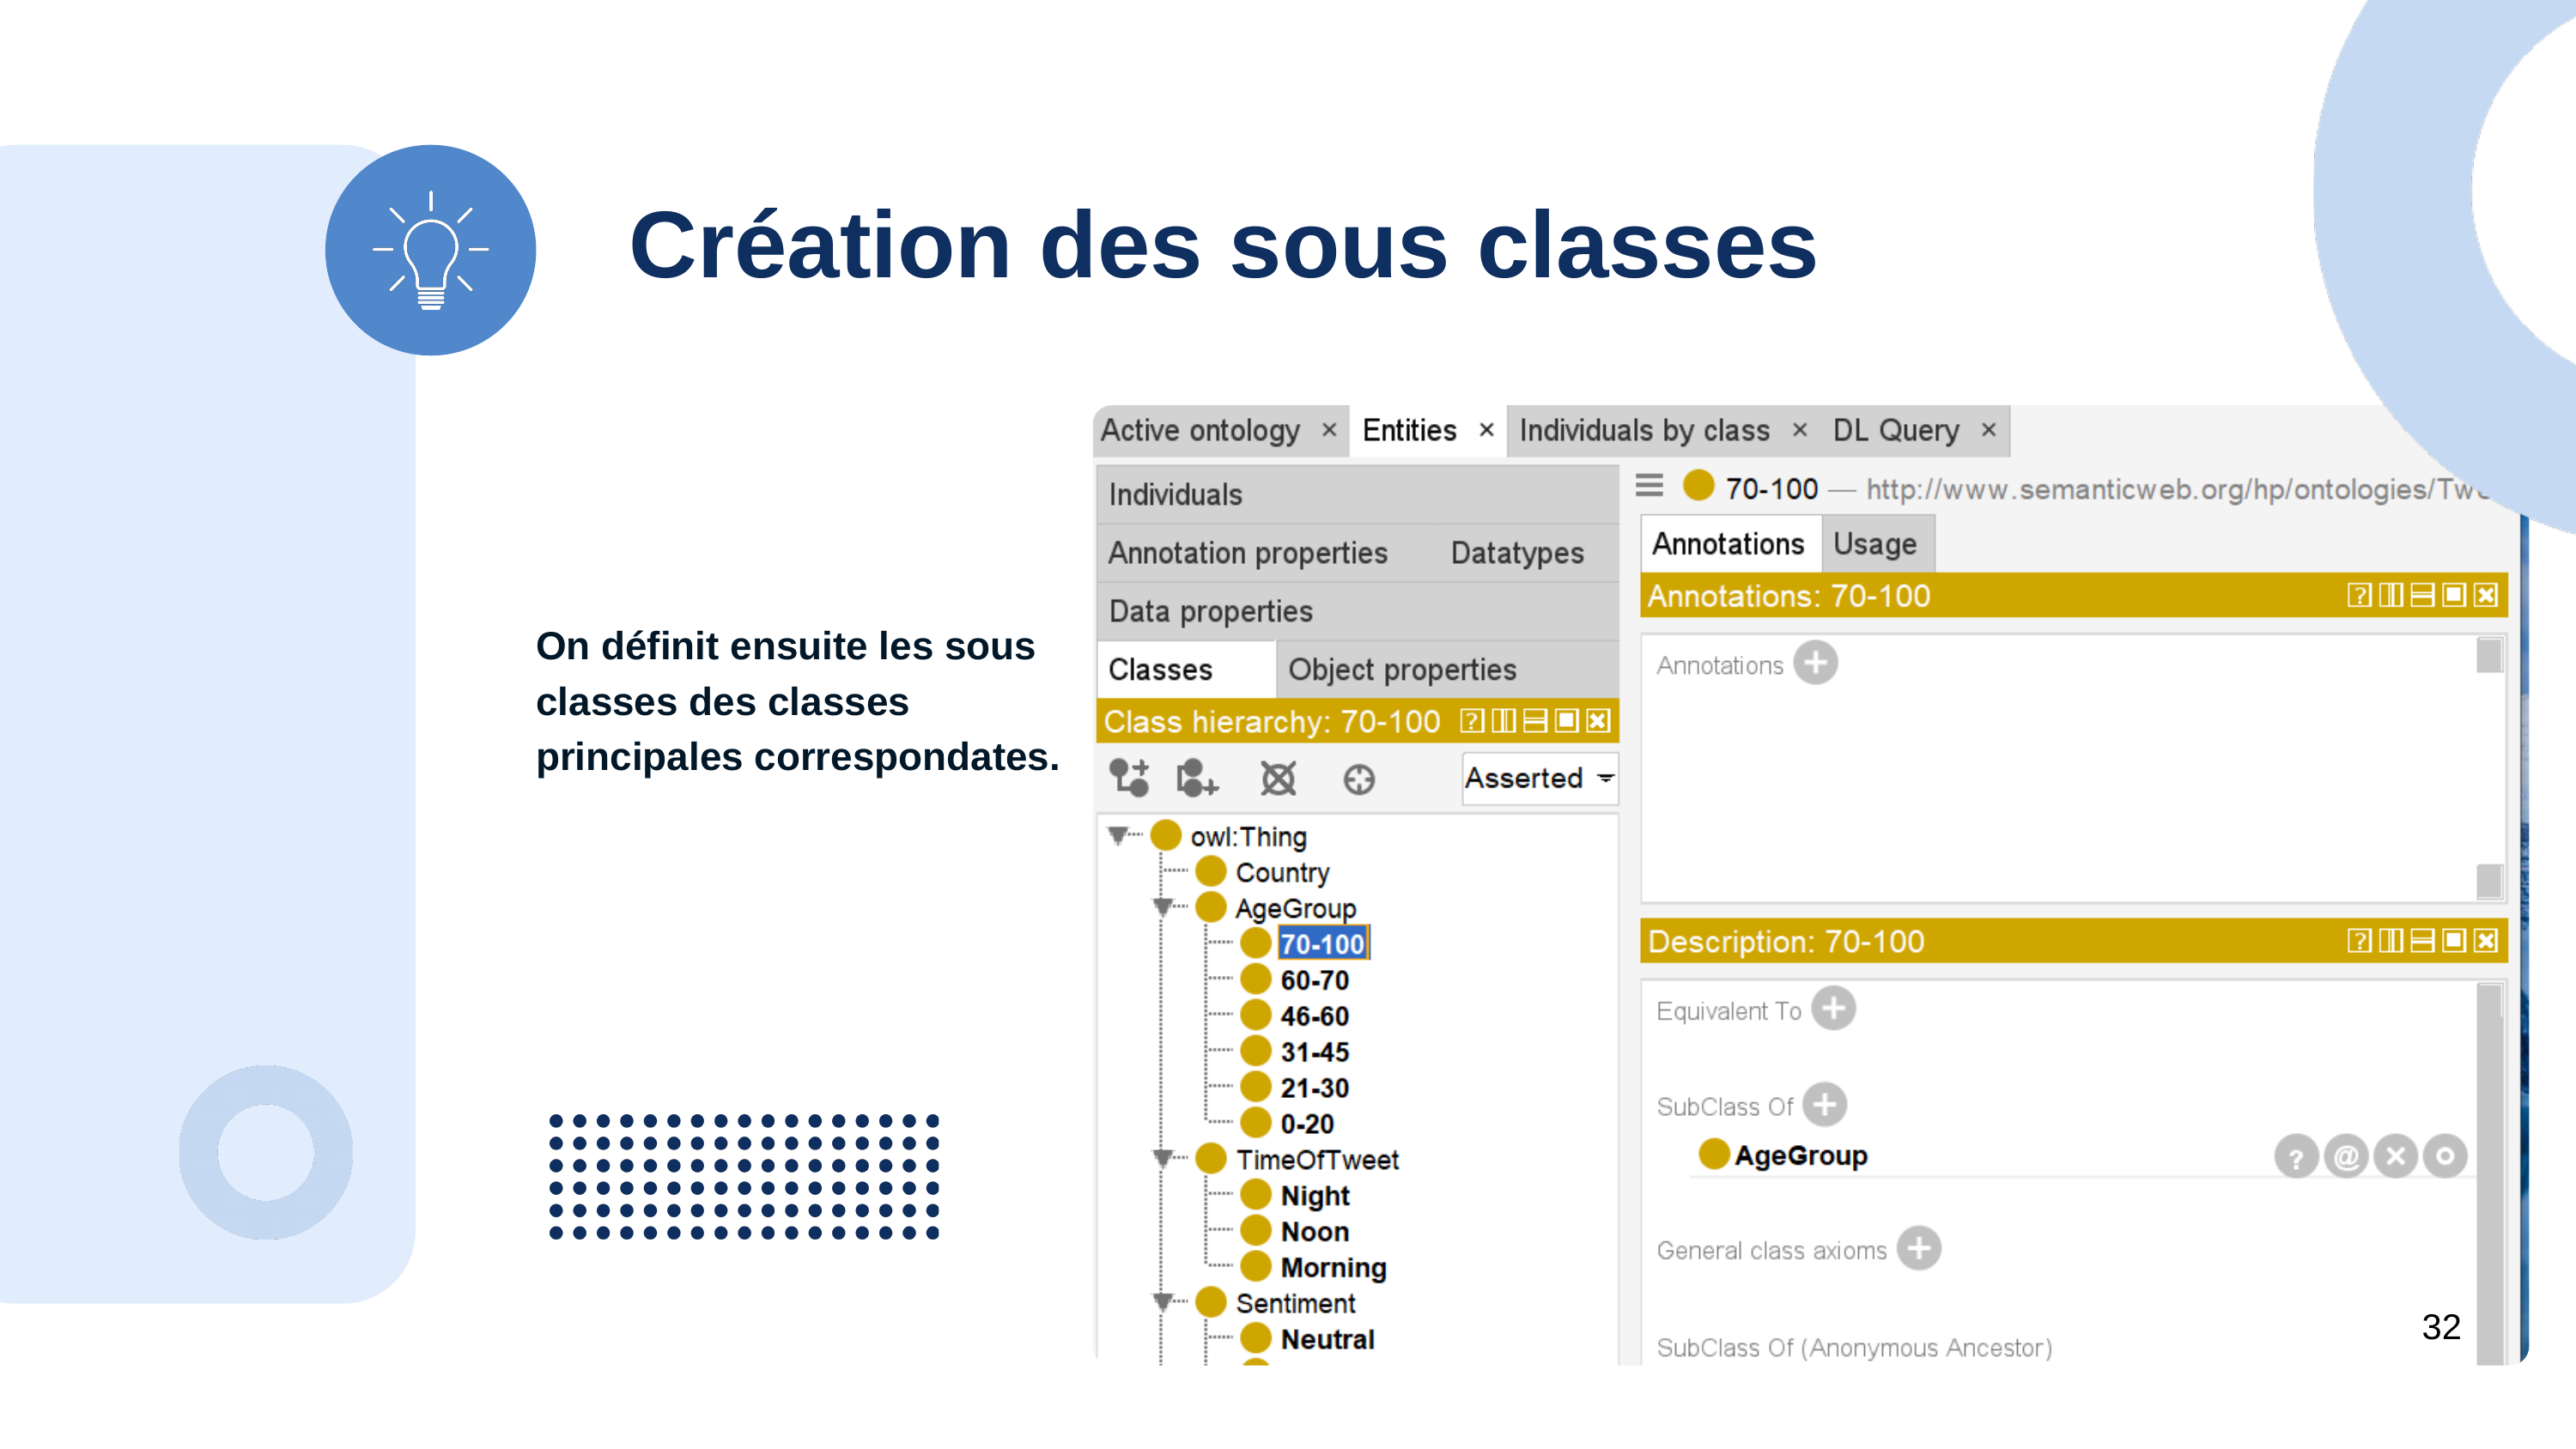

Création des sous classes

On définit ensuite les sous classes des classes principales correspondates.

32